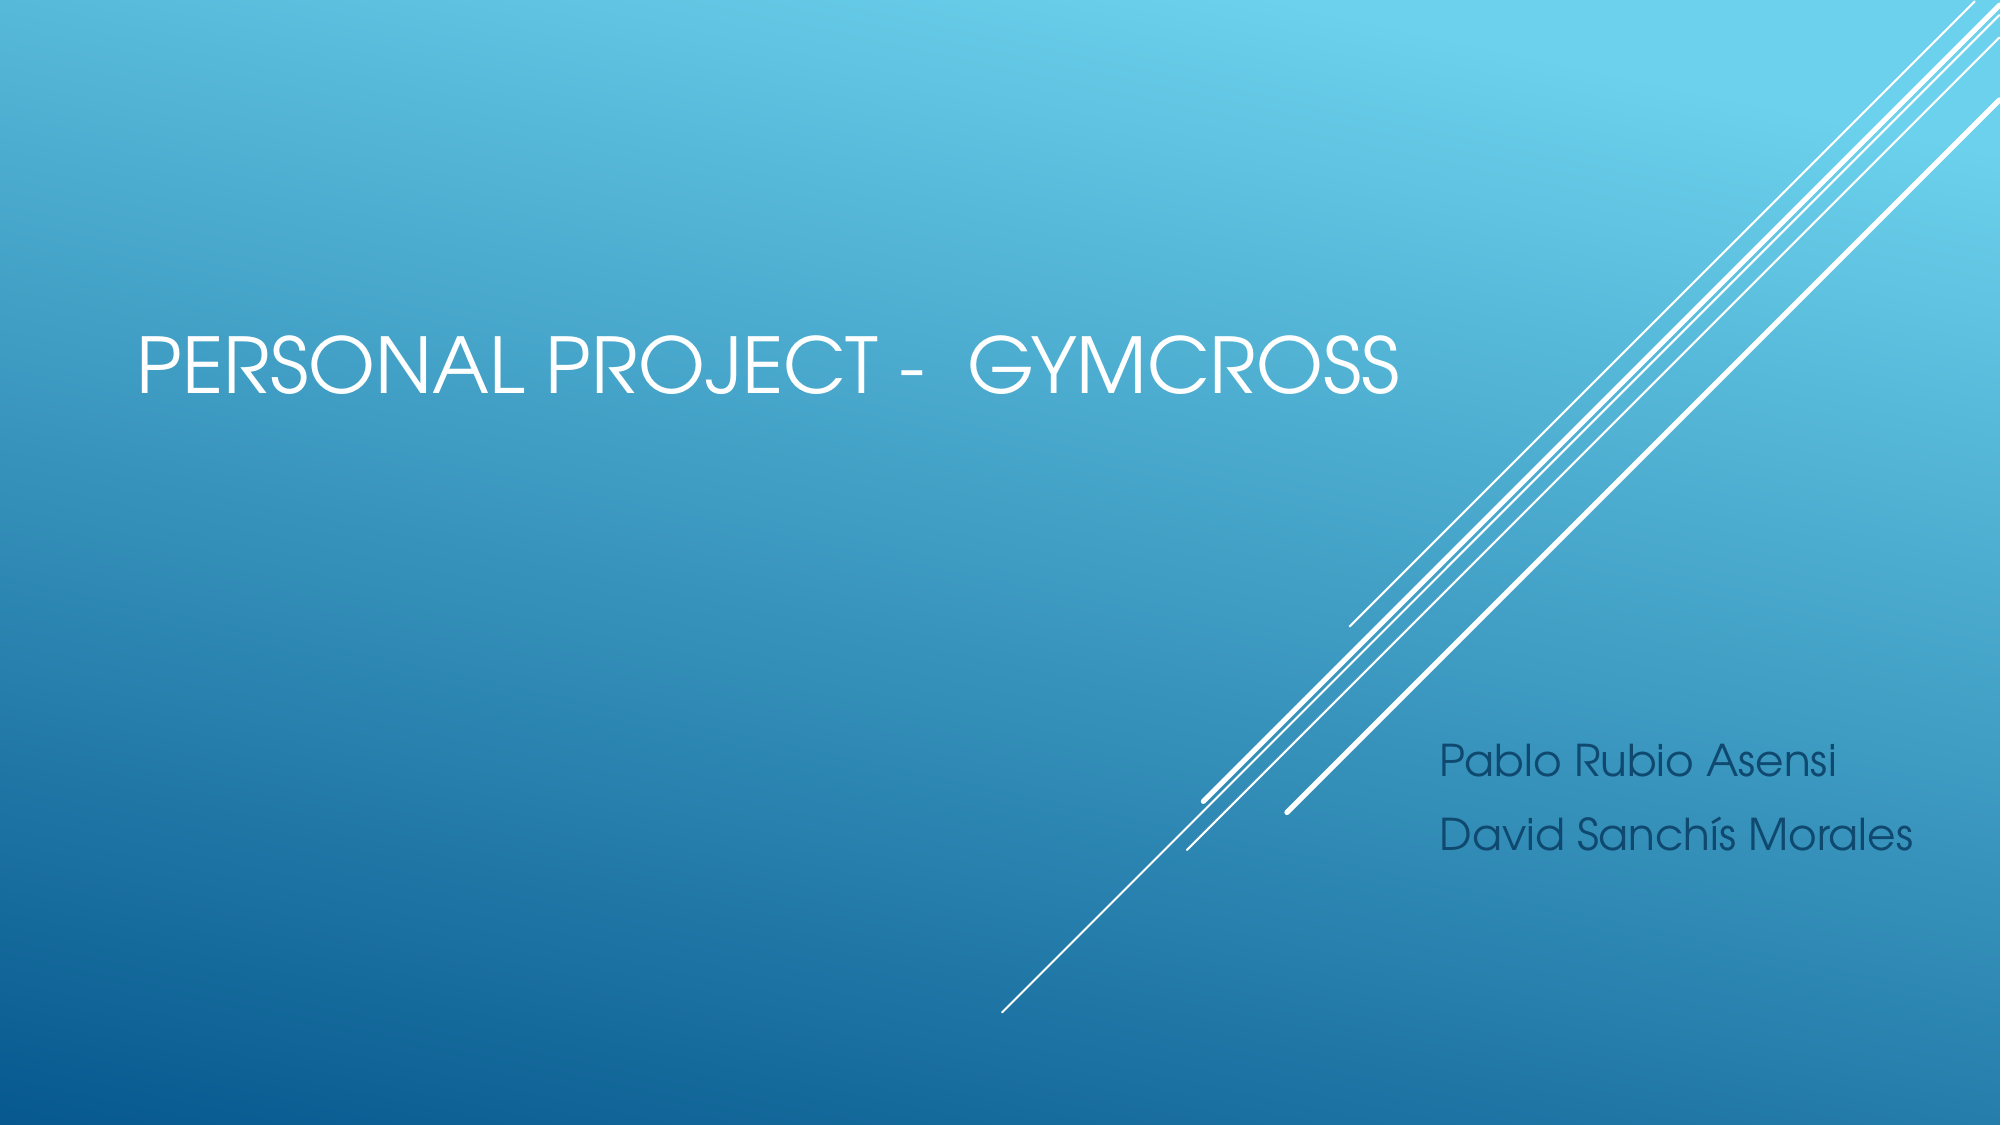

# Personal Project -  Gymcross

Pablo Rubio Asensi
David Sanchís Morales